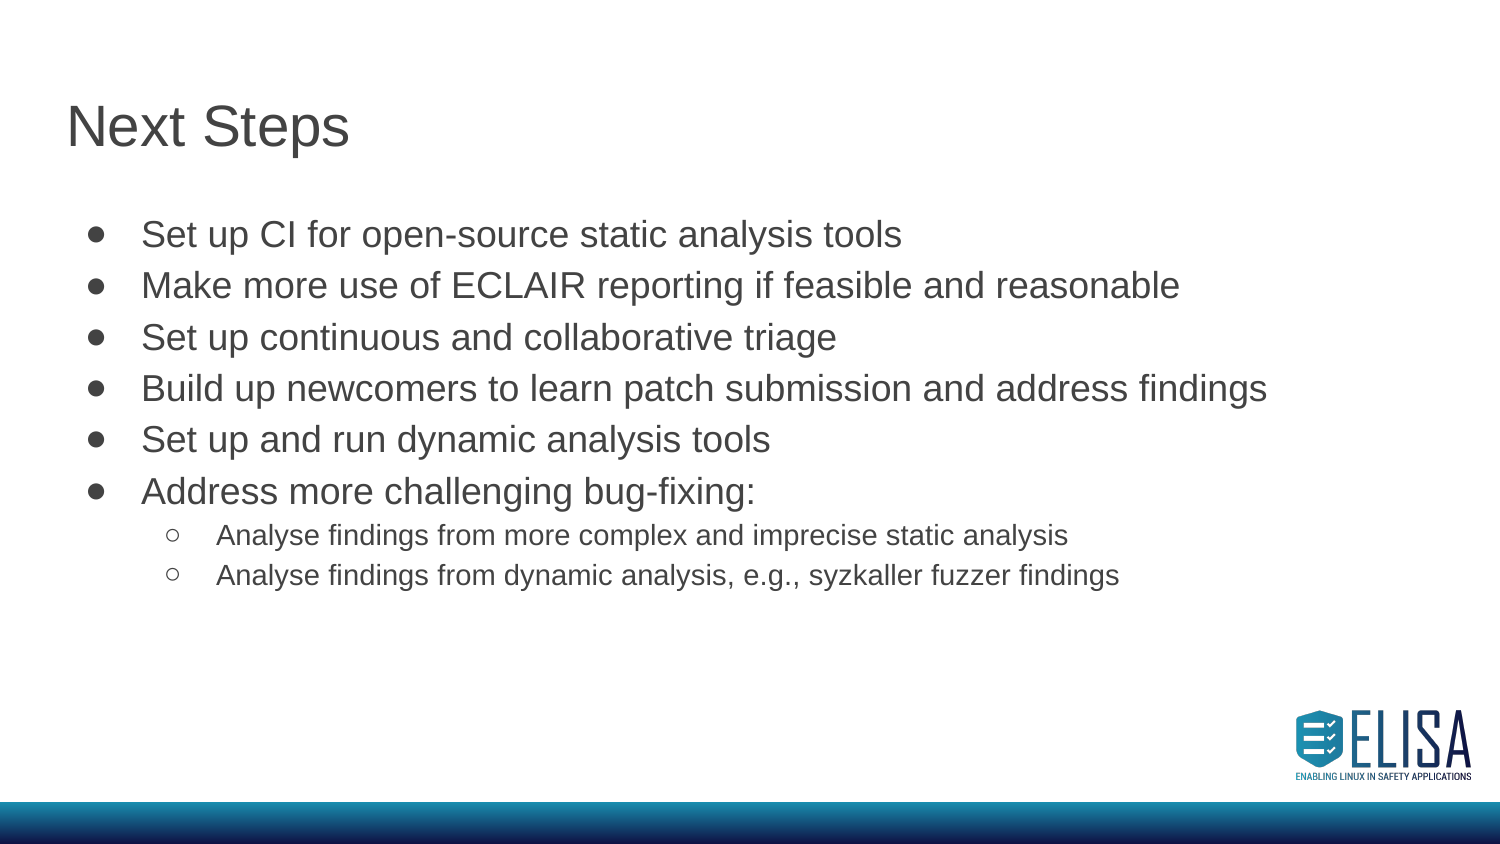

# Next Steps
Set up CI for open-source static analysis tools
Make more use of ECLAIR reporting if feasible and reasonable
Set up continuous and collaborative triage
Build up newcomers to learn patch submission and address findings
Set up and run dynamic analysis tools
Address more challenging bug-fixing:
Analyse findings from more complex and imprecise static analysis
Analyse findings from dynamic analysis, e.g., syzkaller fuzzer findings